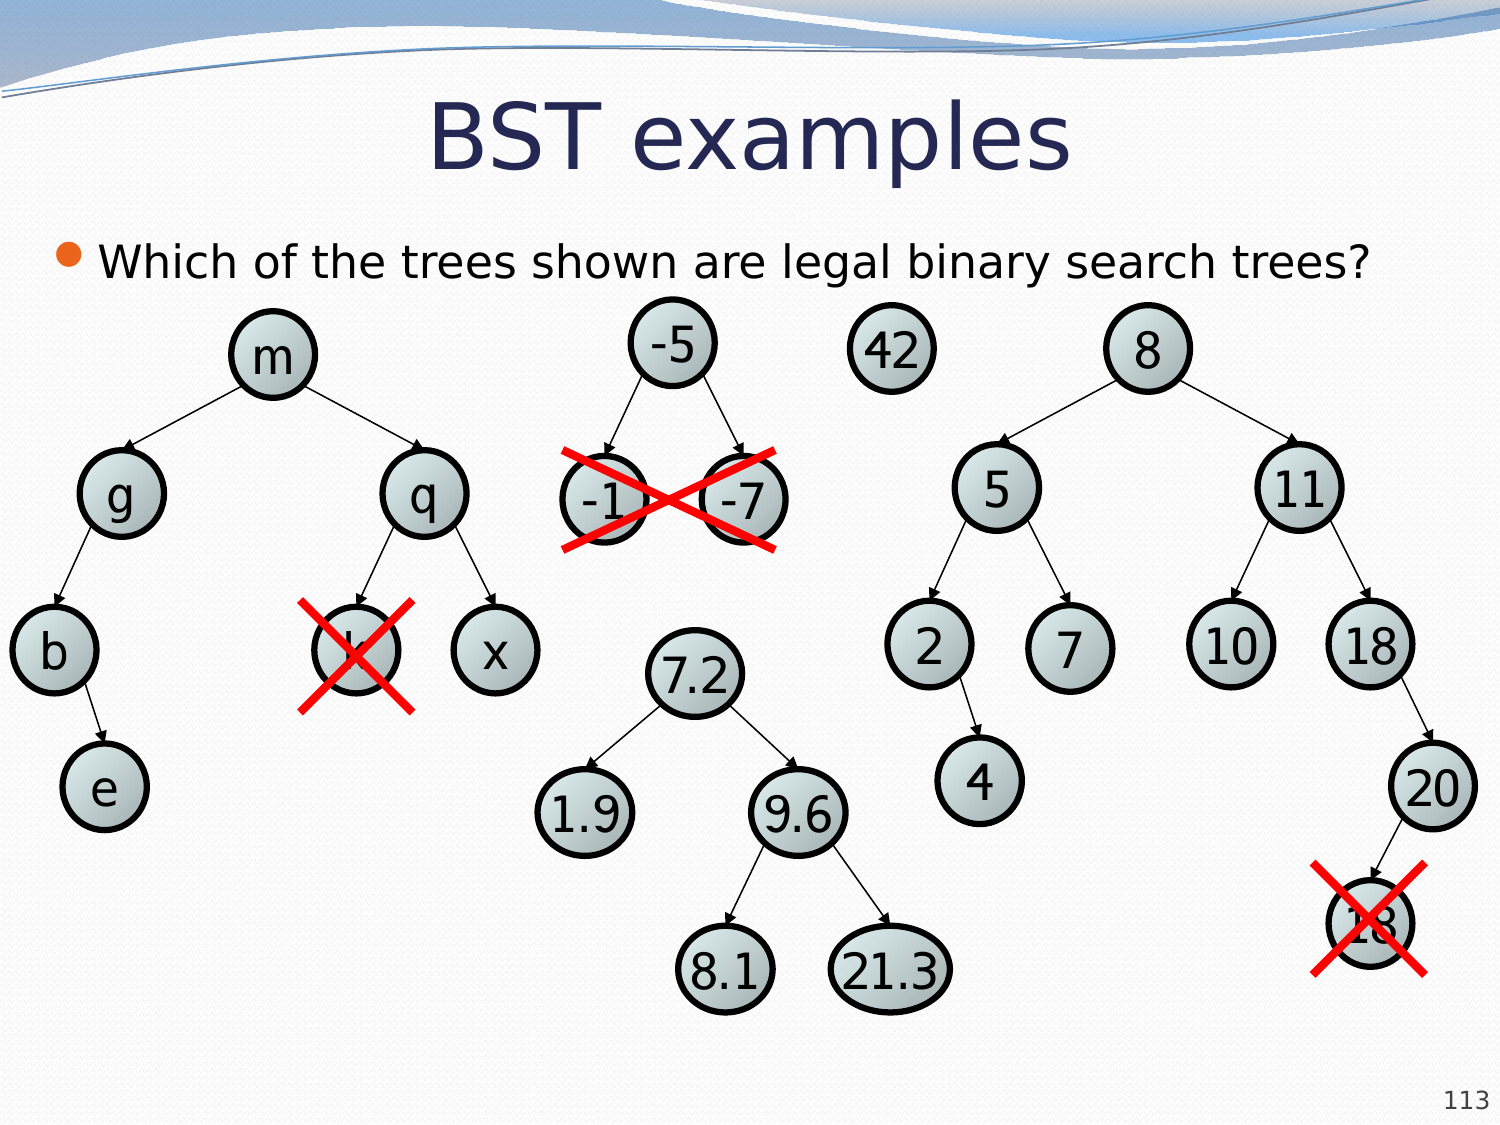

# BST examples
Which of the trees shown are legal binary search trees?
-5
-1
-7
42
8
5
11
2
10
18
7
4
20
18
m
g
q
b
k
x
e

7.2
1.9
9.6
8.1
21.3